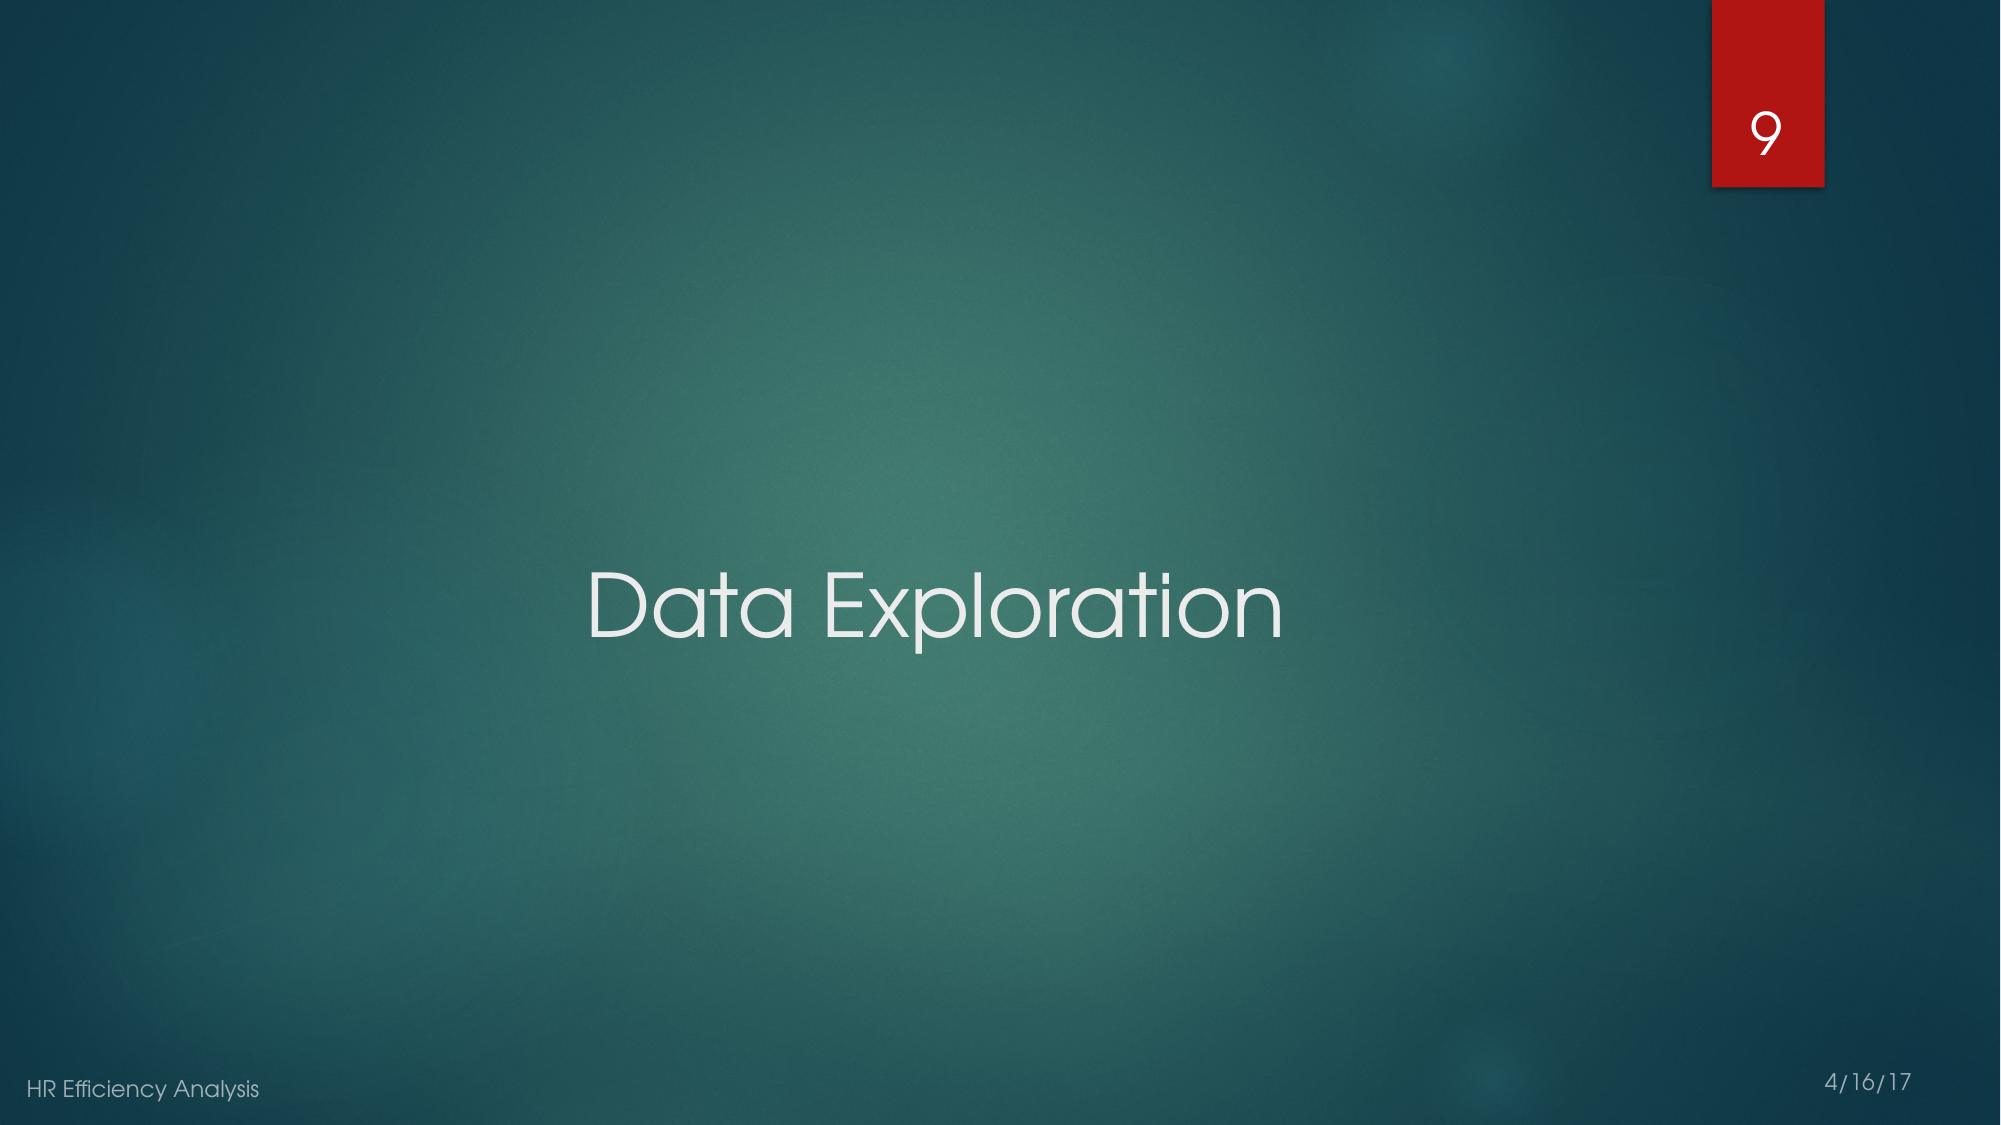

9
# Data Exploration
HR Efficiency Analysis
4/16/17